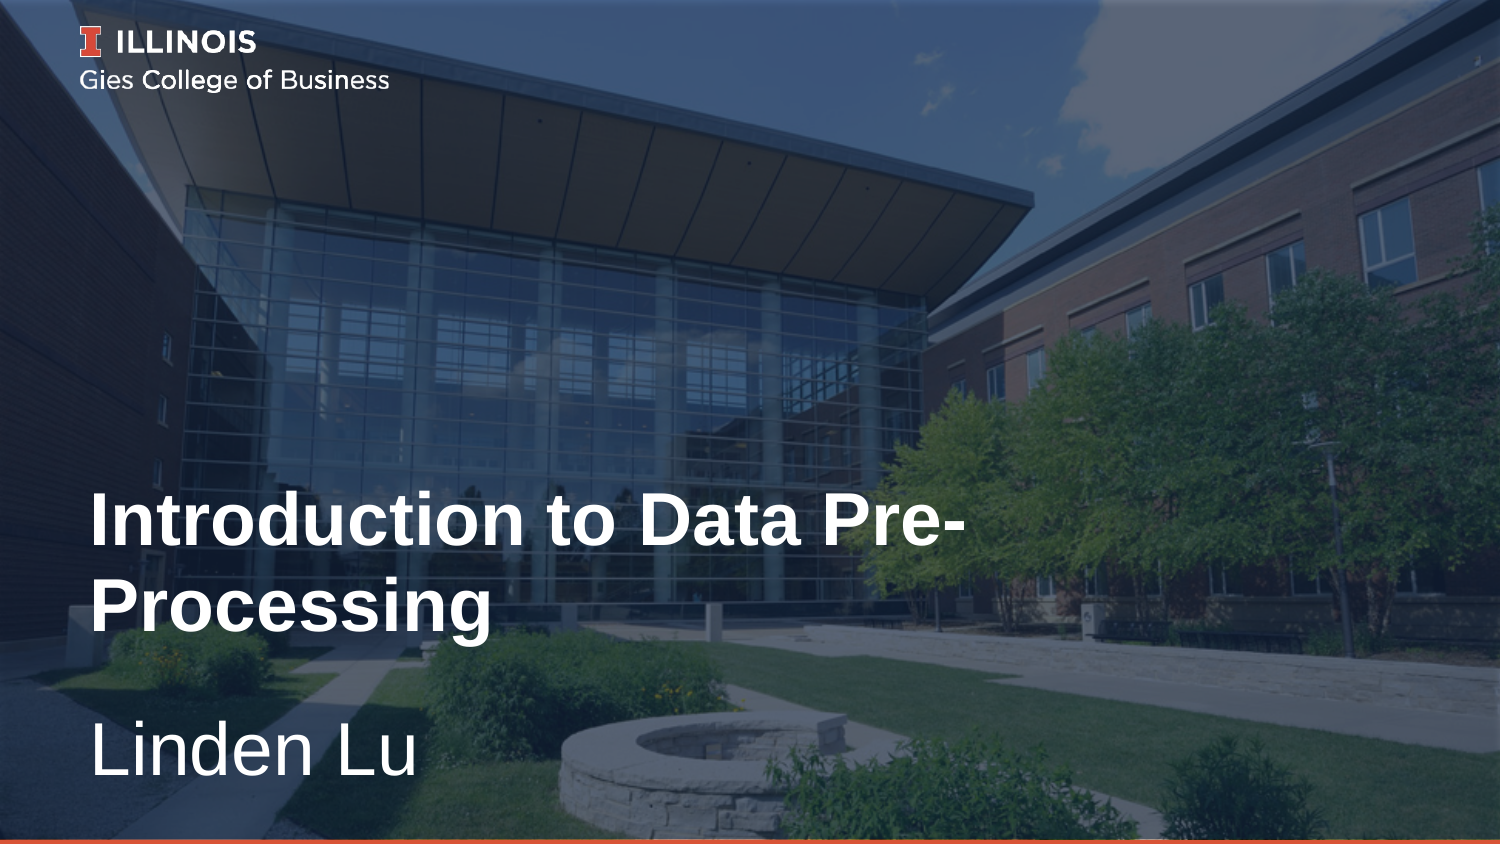

# Introduction to Data Pre-Processing
Linden Lu